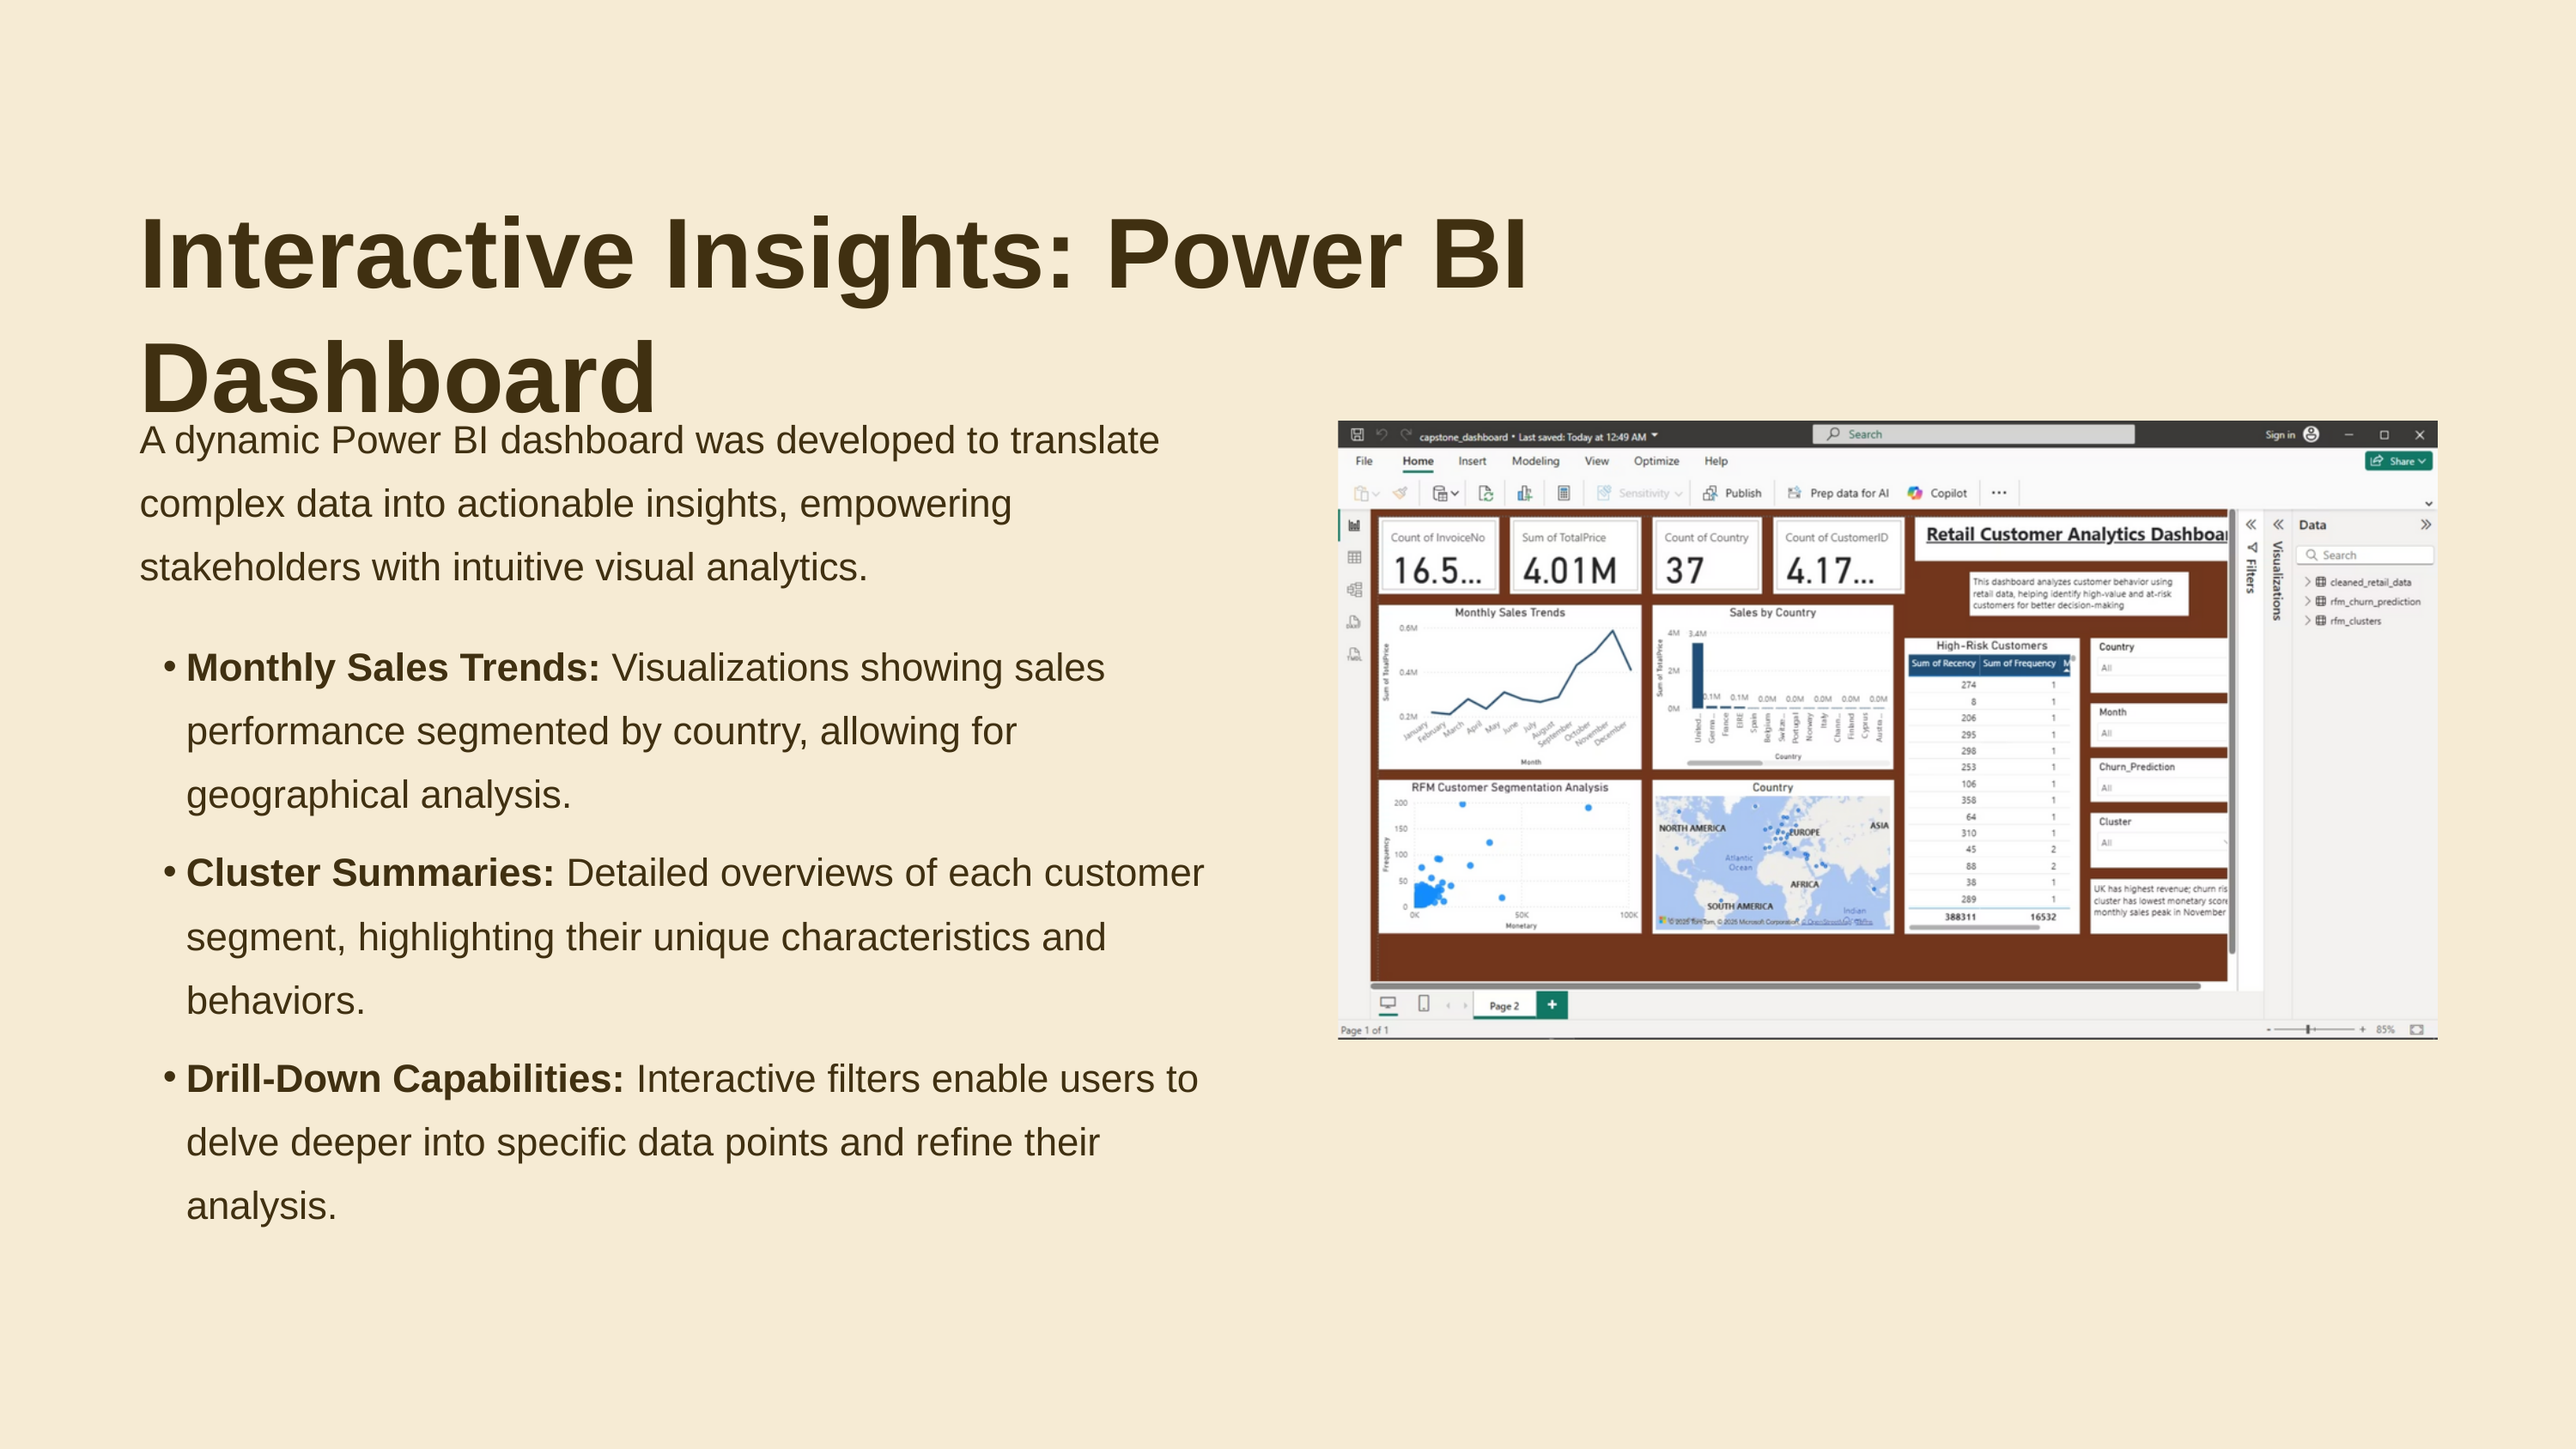

Interactive Insights: Power BI Dashboard
A dynamic Power BI dashboard was developed to translate complex data into actionable insights, empowering stakeholders with intuitive visual analytics.

Monthly Sales Trends: Visualizations showing sales performance segmented by country, allowing for geographical analysis.
Cluster Summaries: Detailed overviews of each customer segment, highlighting their unique characteristics and behaviors.
Drill-Down Capabilities: Interactive filters enable users to delve deeper into specific data points and refine their analysis.